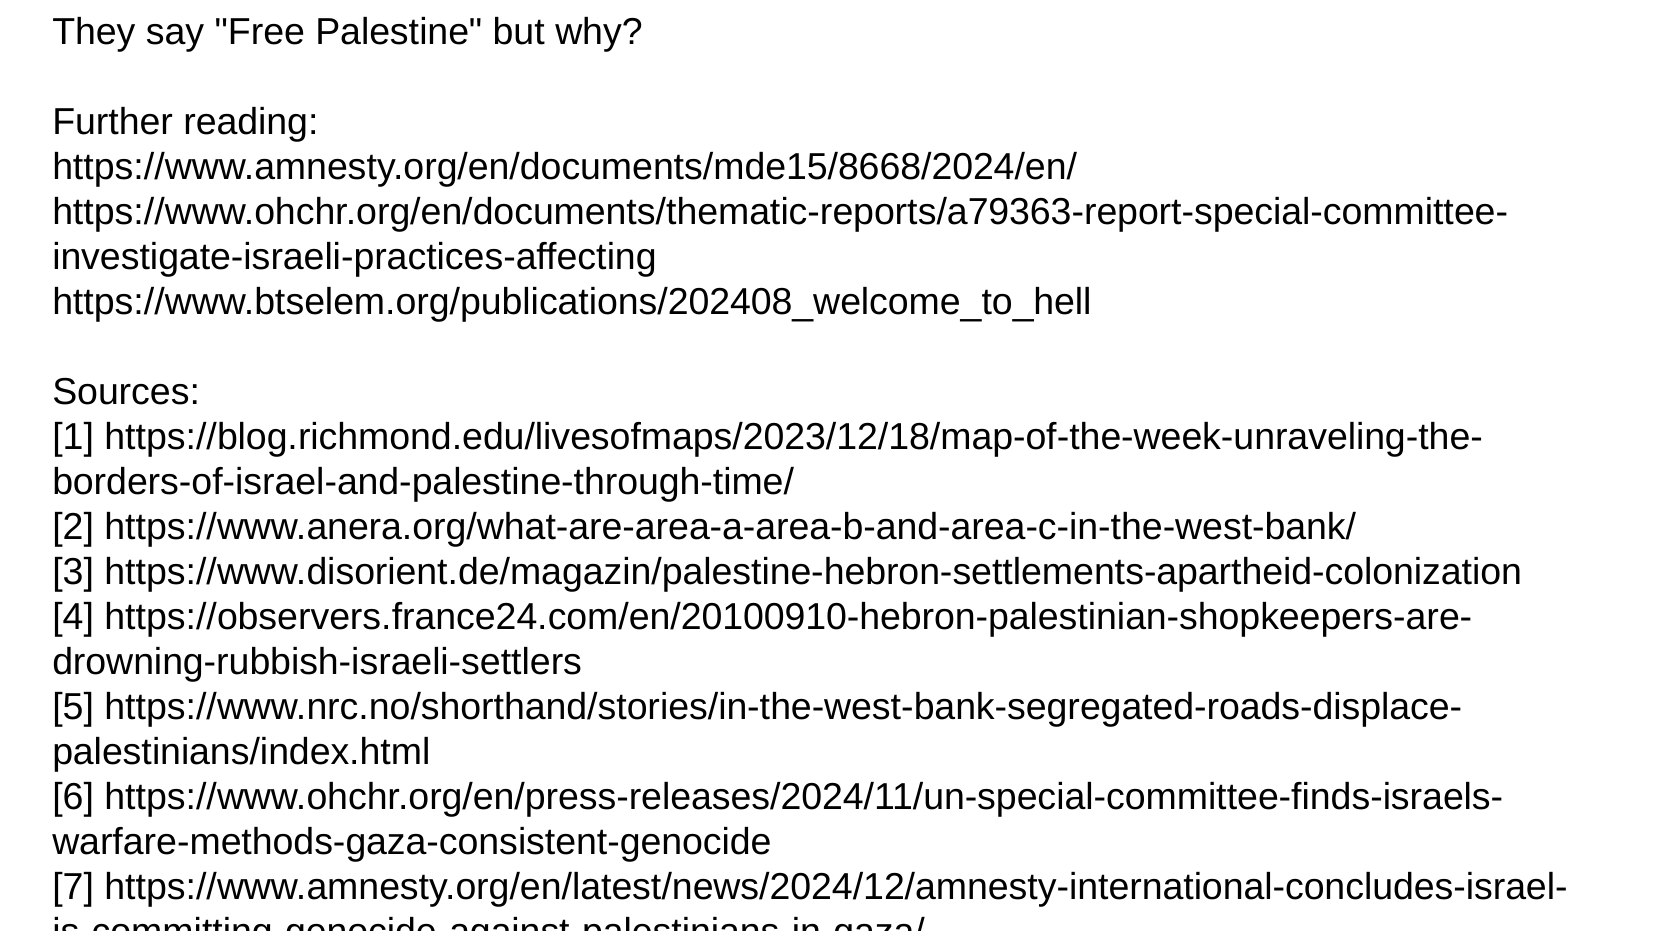

They say "Free Palestine" but why?

Further reading:
https://www.amnesty.org/en/documents/mde15/8668/2024/en/
https://www.ohchr.org/en/documents/thematic-reports/a79363-report-special-committee-investigate-israeli-practices-affecting
https://www.btselem.org/publications/202408_welcome_to_hell

Sources:
[1] https://blog.richmond.edu/livesofmaps/2023/12/18/map-of-the-week-unraveling-the-borders-of-israel-and-palestine-through-time/
[2] https://www.anera.org/what-are-area-a-area-b-and-area-c-in-the-west-bank/
[3] https://www.disorient.de/magazin/palestine-hebron-settlements-apartheid-colonization
[4] https://observers.france24.com/en/20100910-hebron-palestinian-shopkeepers-are-drowning-rubbish-israeli-settlers
[5] https://www.nrc.no/shorthand/stories/in-the-west-bank-segregated-roads-displace-palestinians/index.html
[6] https://www.ohchr.org/en/press-releases/2024/11/un-special-committee-finds-israels-warfare-methods-gaza-consistent-genocide
[7] https://www.amnesty.org/en/latest/news/2024/12/amnesty-international-concludes-israel-is-committing-genocide-against-palestinians-in-gaza/